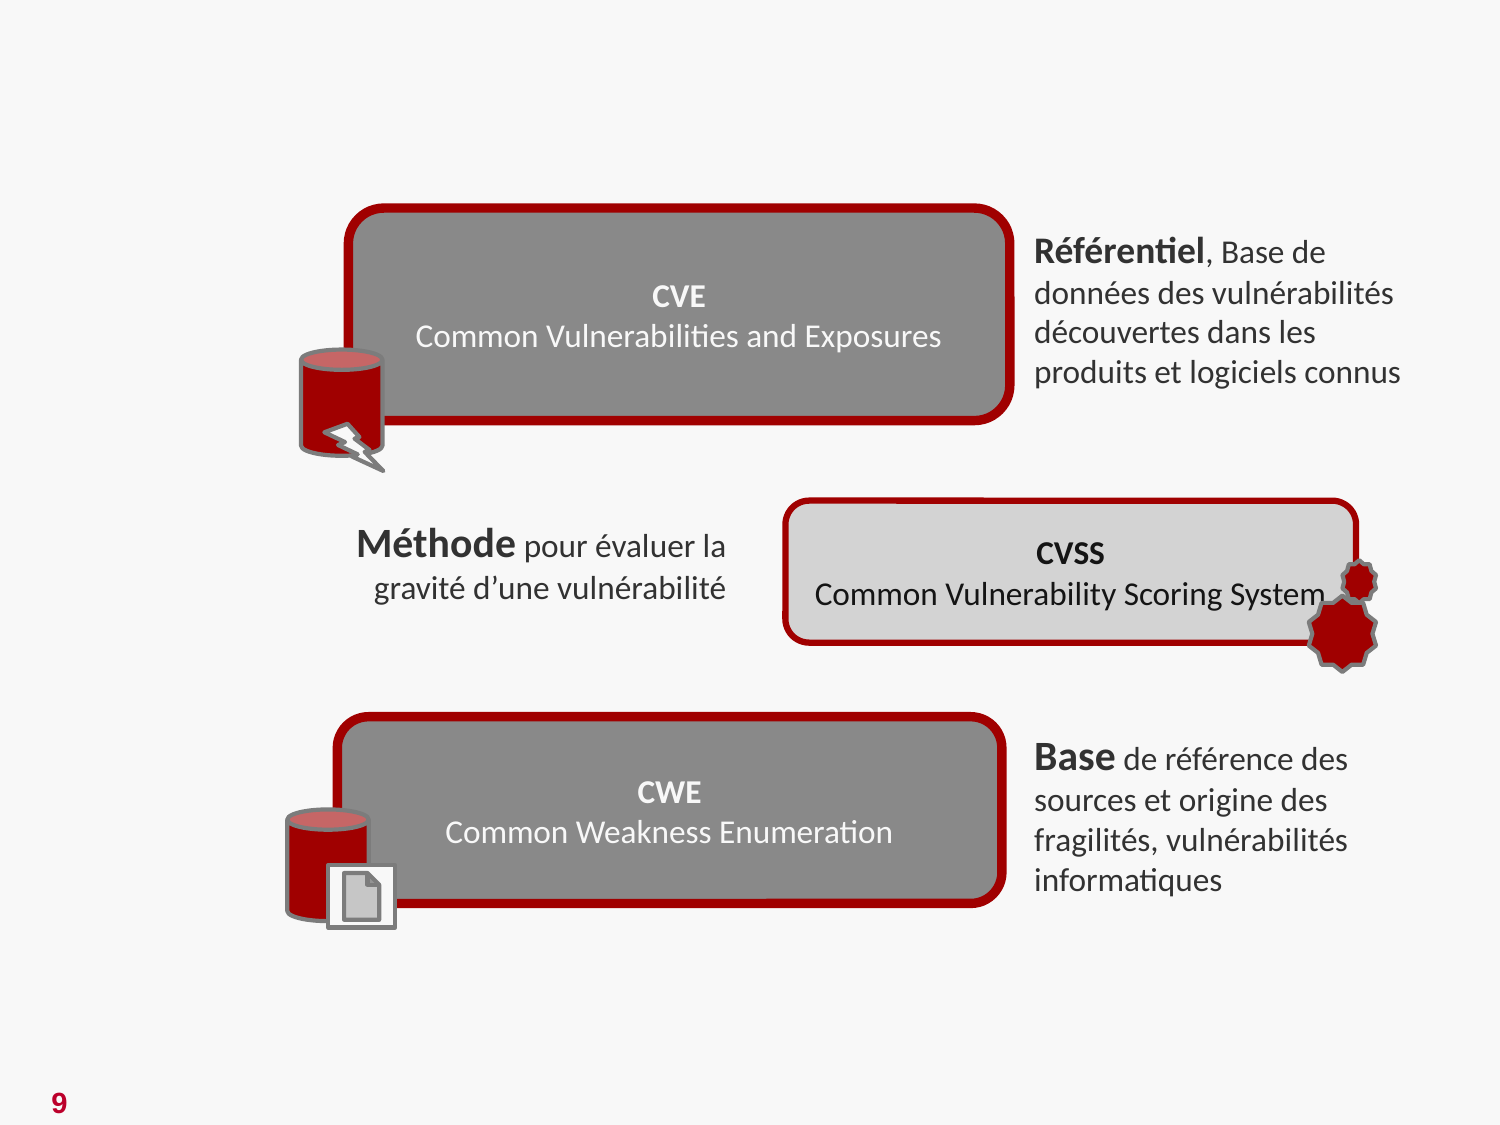

CVE
Common Vulnerabilities and Exposures
Référentiel, Base de données des vulnérabilités découvertes dans les produits et logiciels connus

CVSS
Common Vulnerability Scoring System
Méthode pour évaluer la gravité d’une vulnérabilité

CWE
Common Weakness Enumeration
Base de référence des sources et origine des fragilités, vulnérabilités informatiques